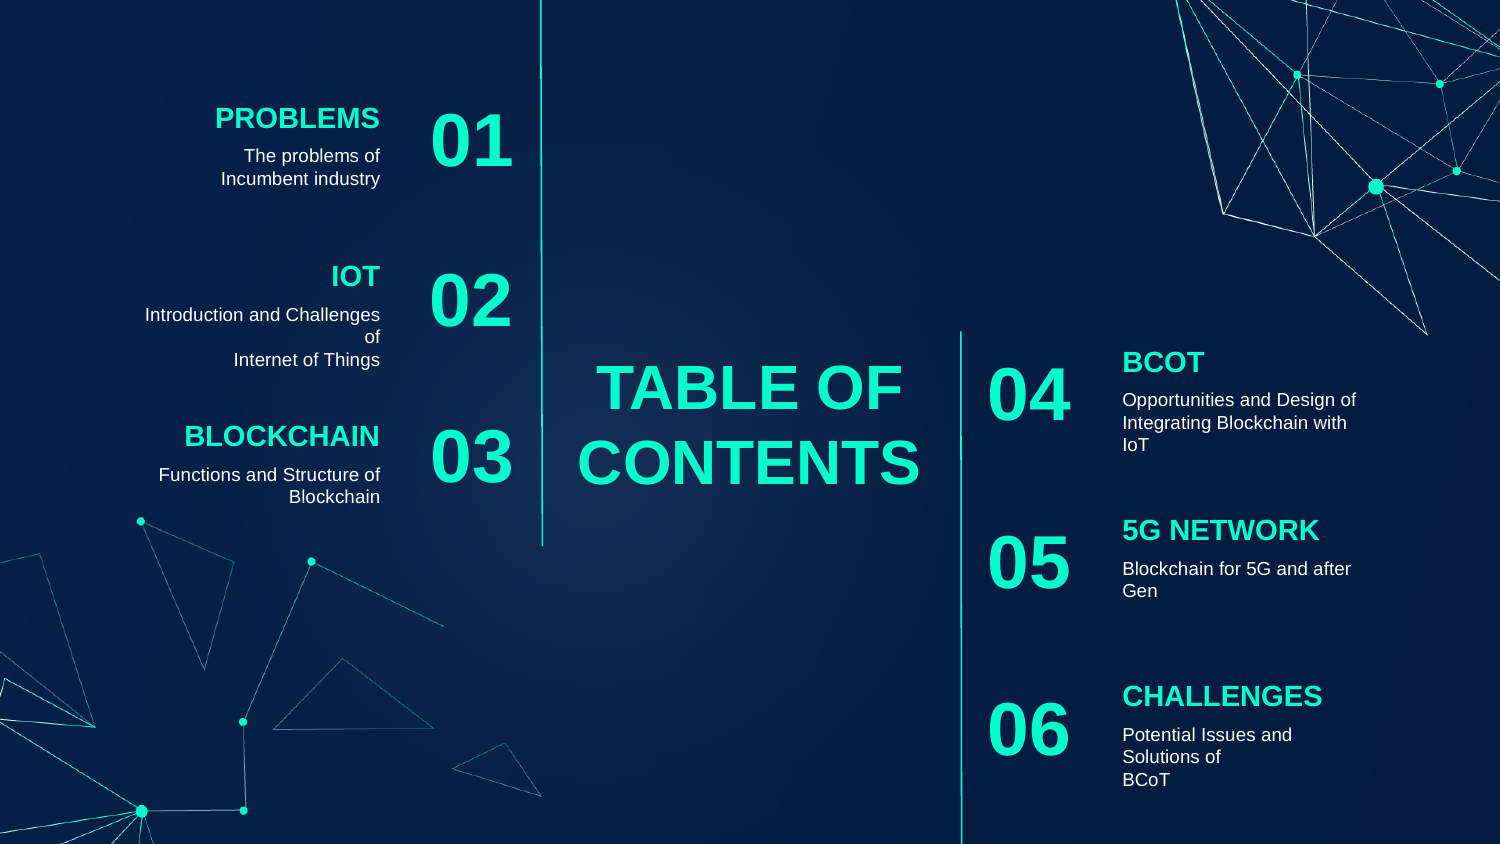

PROBLEMS
01
The problems of
Incumbent industry
IOT
02
Introduction and Challenges of
Internet of Things
BCOT
04
# TABLE OF CONTENTS
BLOCKCHAIN
Opportunities and Design of
Integrating Blockchain with IoT
03
Functions and Structure of
Blockchain
5G NETWORK
05
Blockchain for 5G and after Gen
CHALLENGES
06
Potential Issues and Solutions of
BCoT